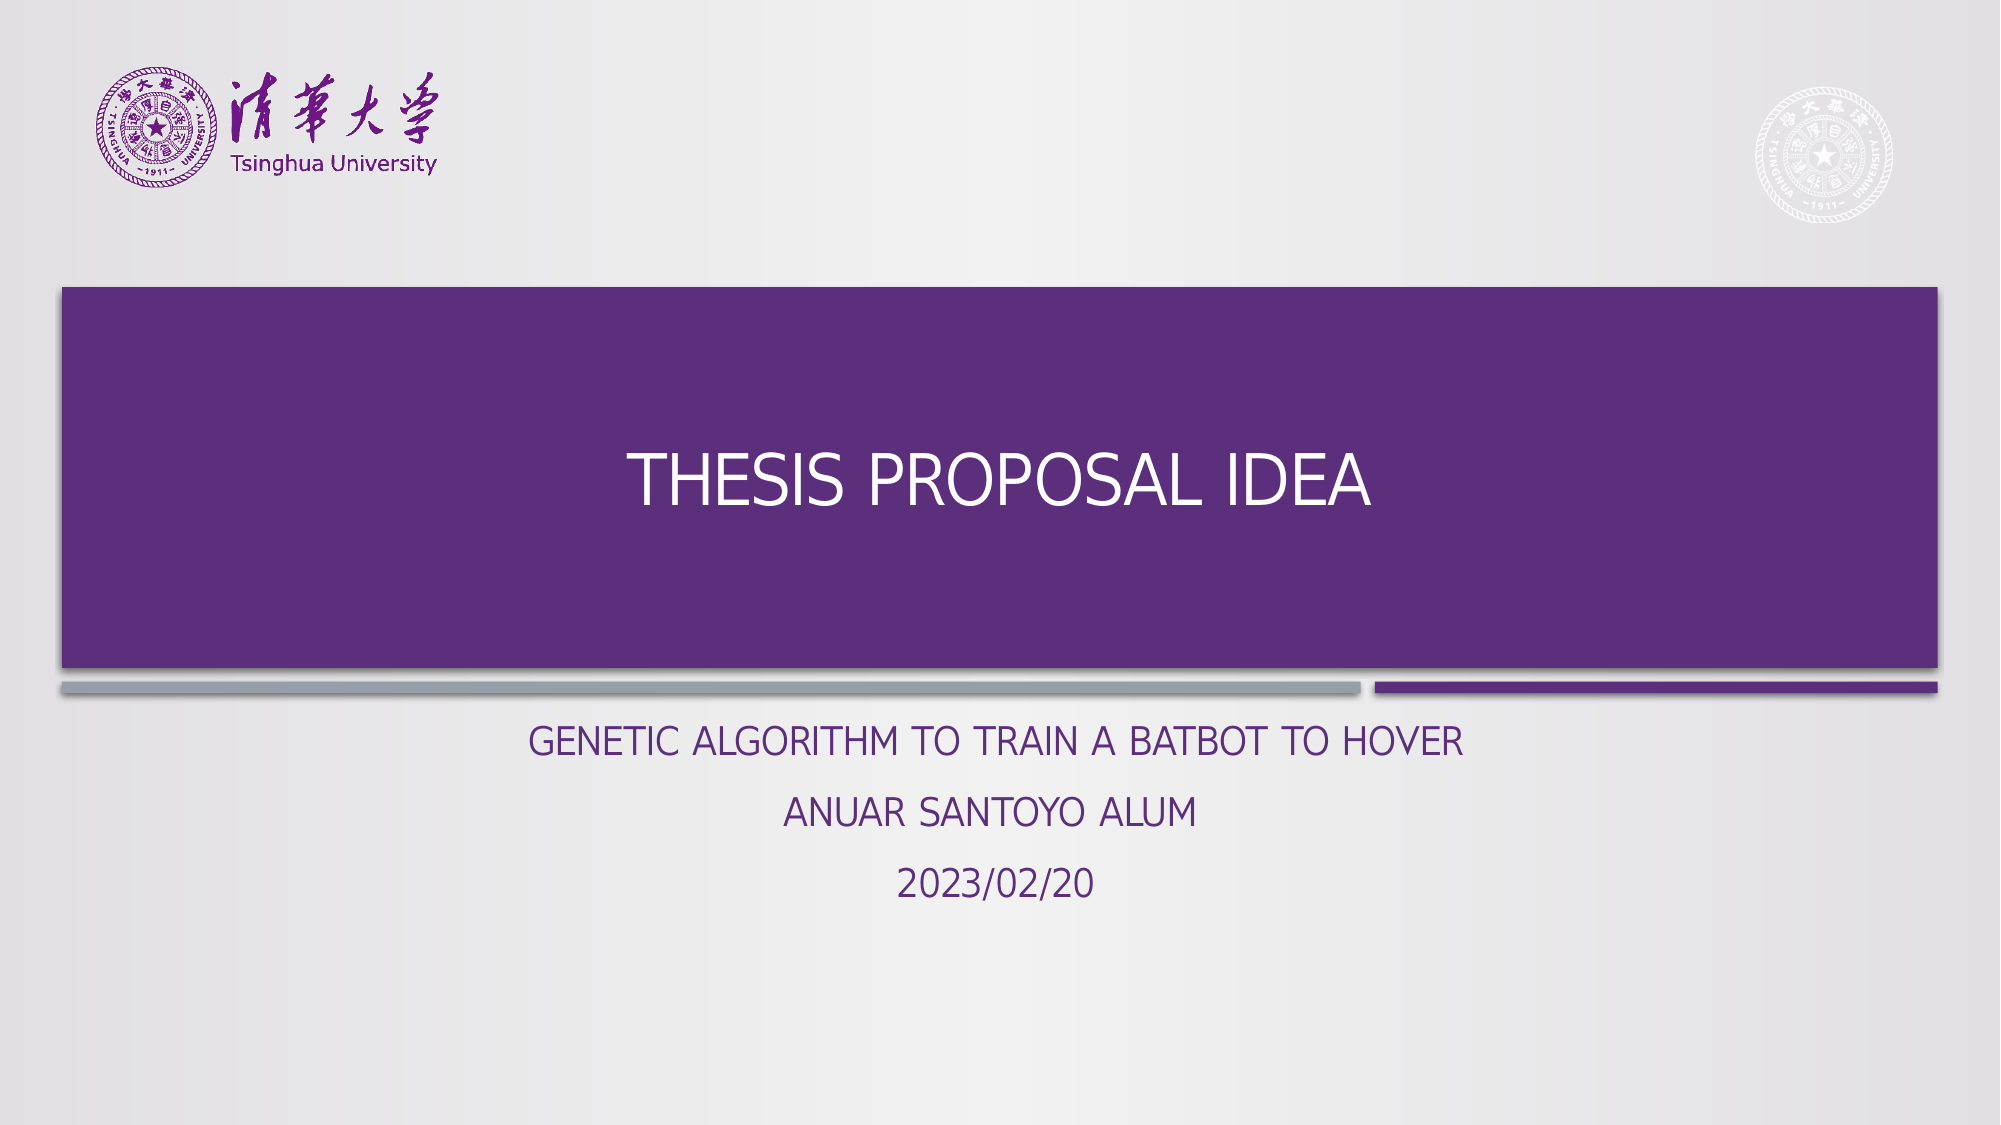

# Thesis Proposal Idea
Genetic algorithm to train a batbot to hover
Anuar santoyo alum
2023/02/20